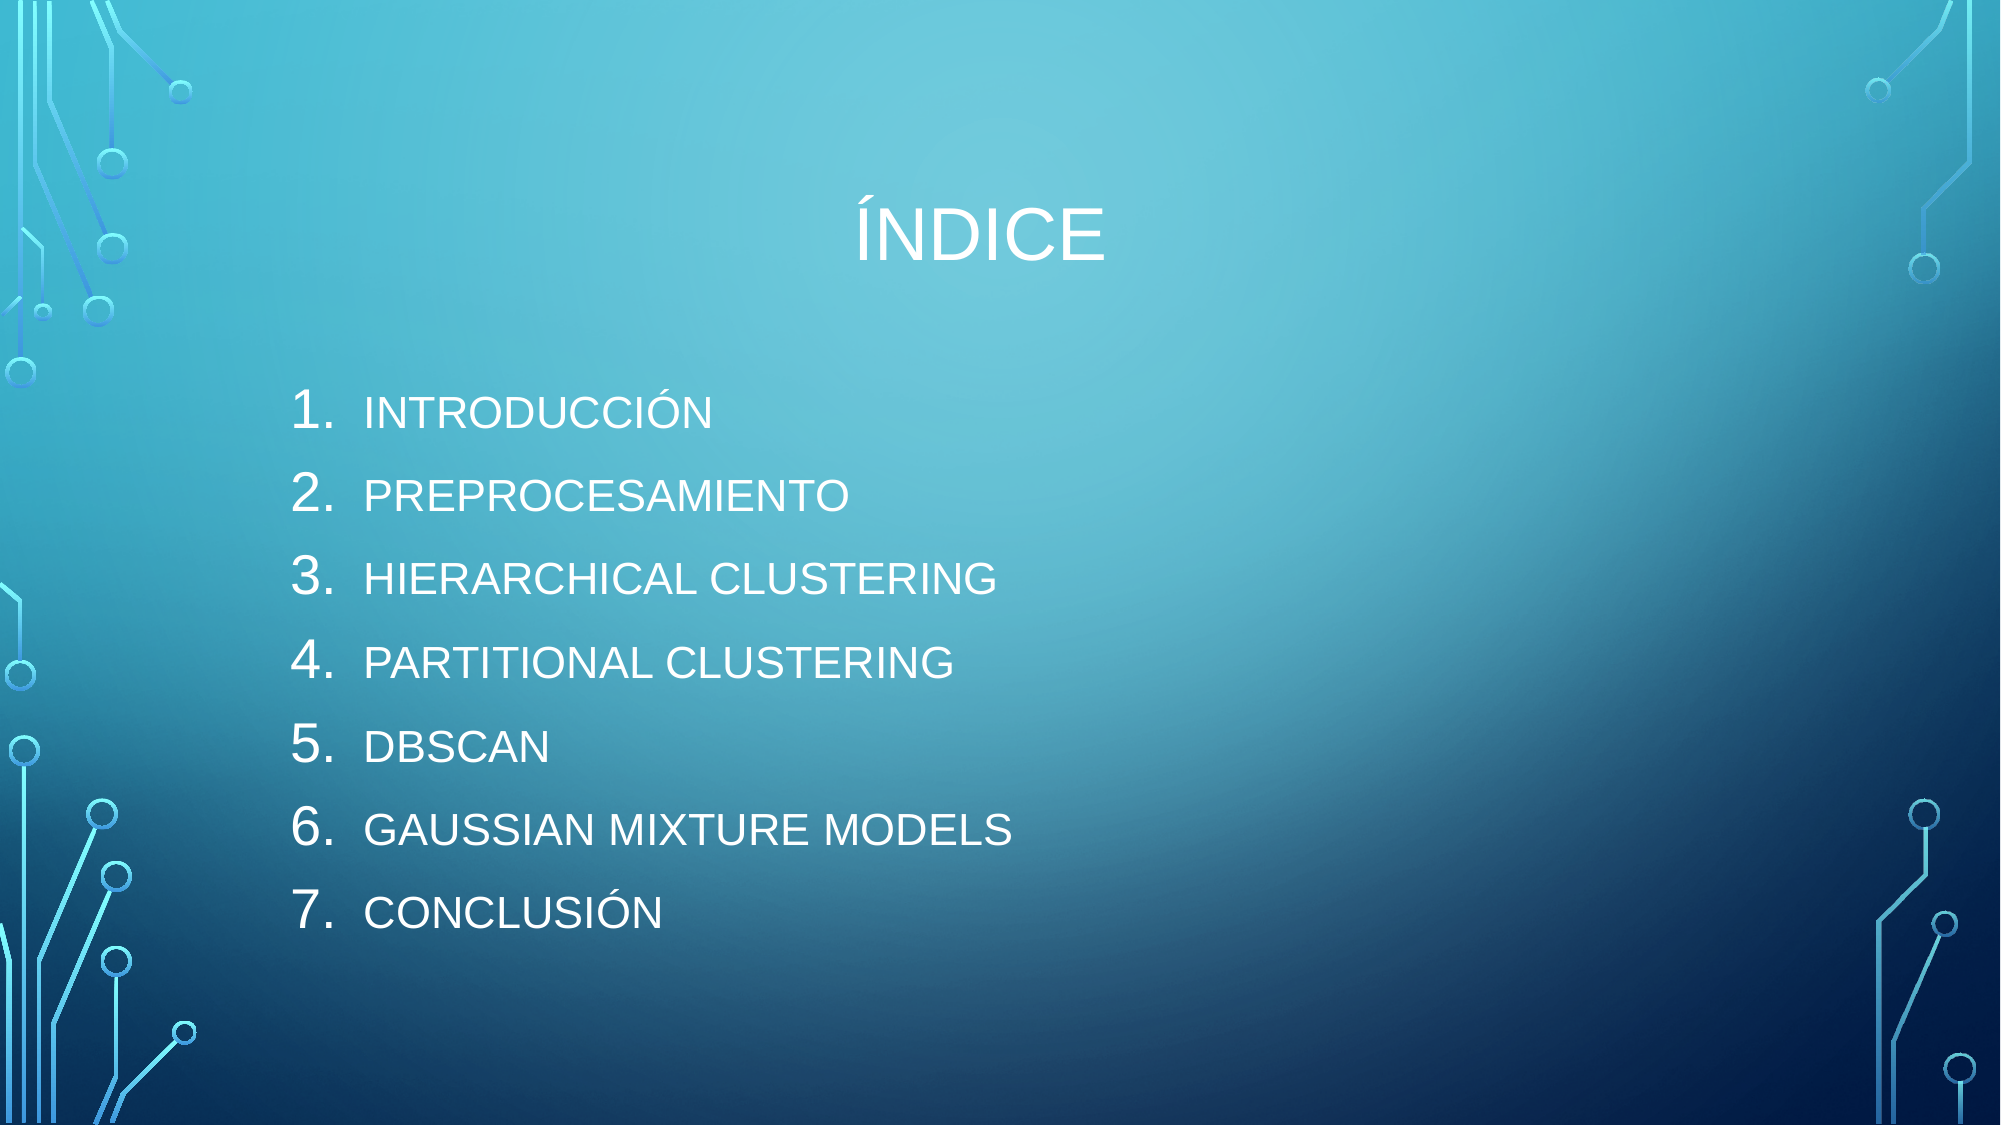

# ÍNDICE
INTRODUCCIÓN
PREPROCESAMIENTO
HIERARCHICAL CLUSTERING
PARTITIONAL CLUSTERING
DBSCAN
GAUSSIAN MIXTURE MODELS
CONCLUSIÓN